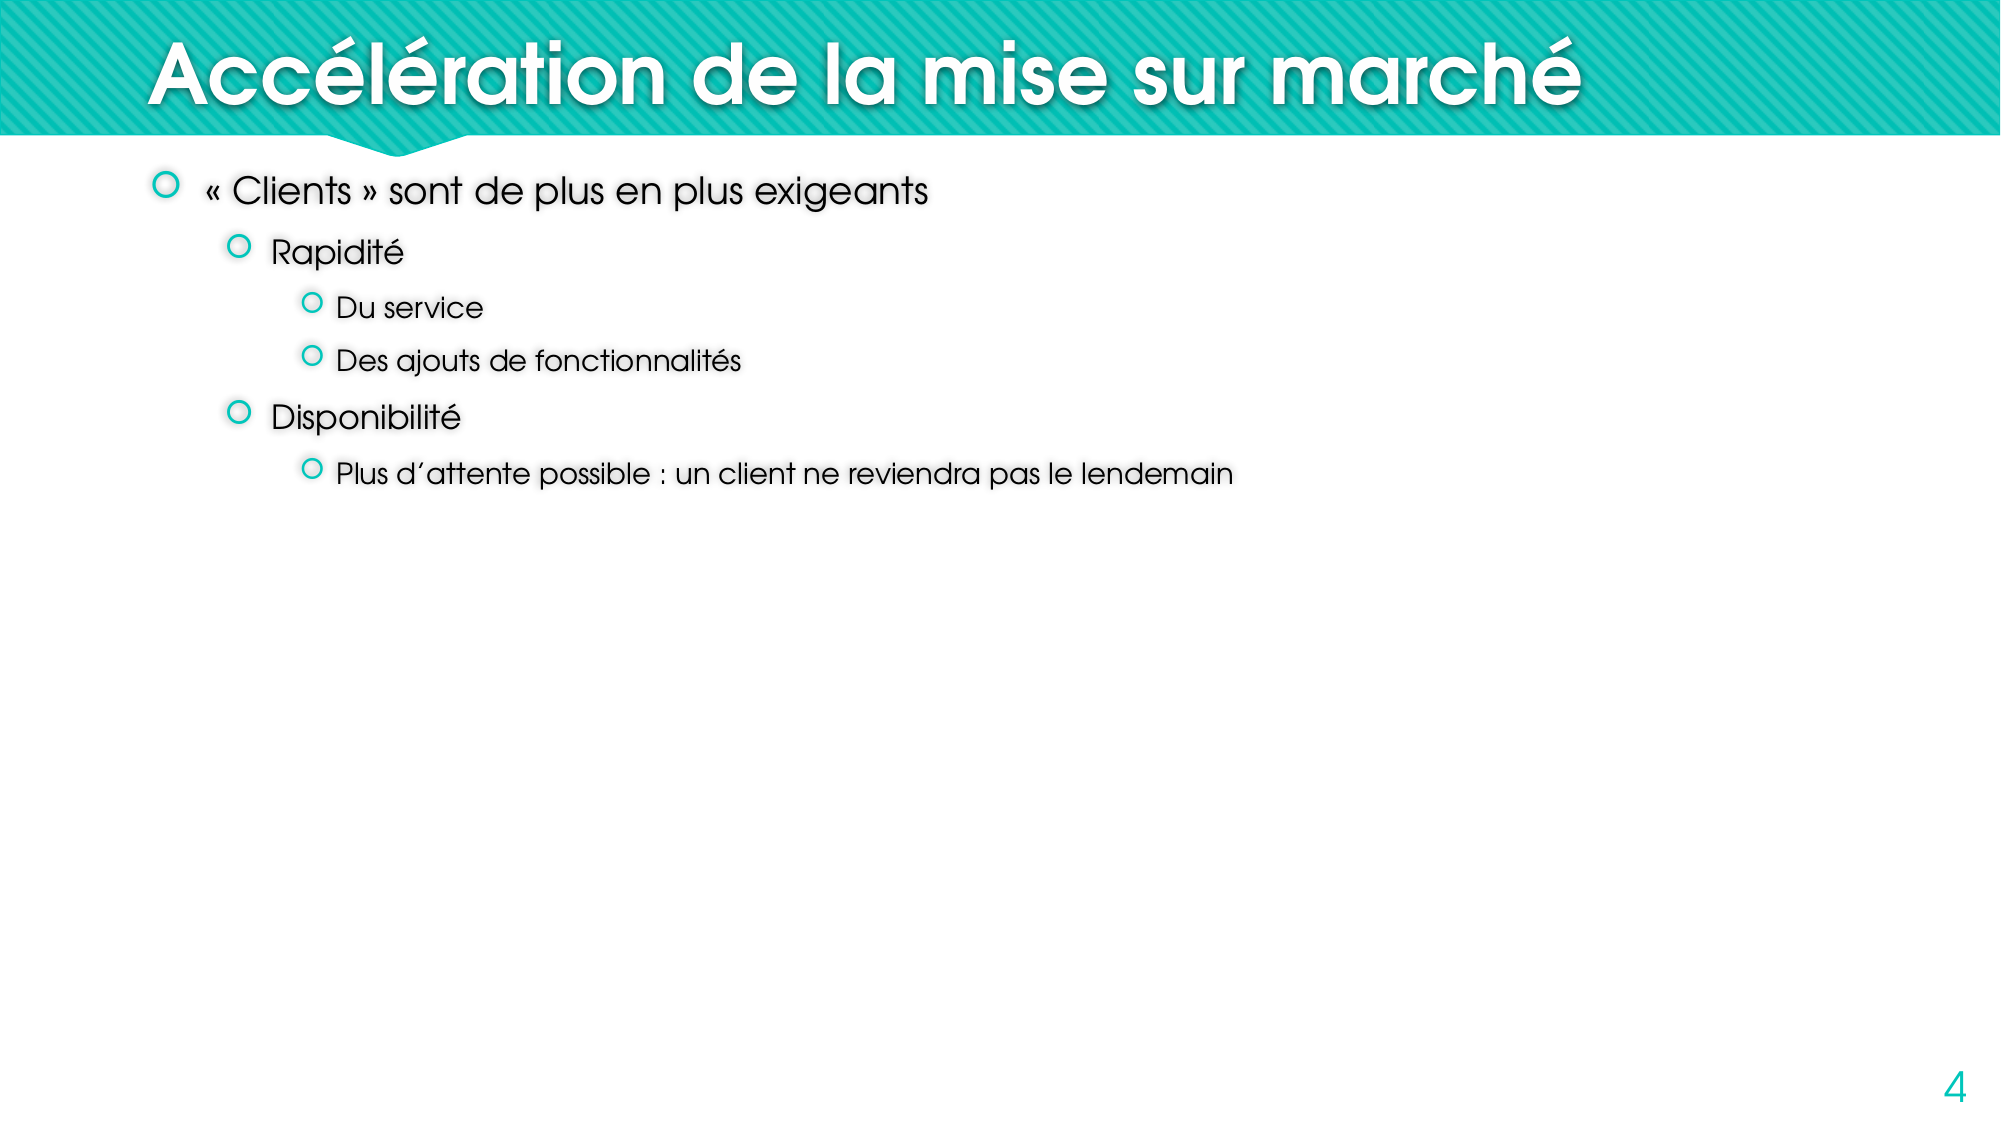

# Accélération de la mise sur marché
« Clients » sont de plus en plus exigeants
Rapidité
Du service
Des ajouts de fonctionnalités
Disponibilité
Plus d’attente possible : un client ne reviendra pas le lendemain
4